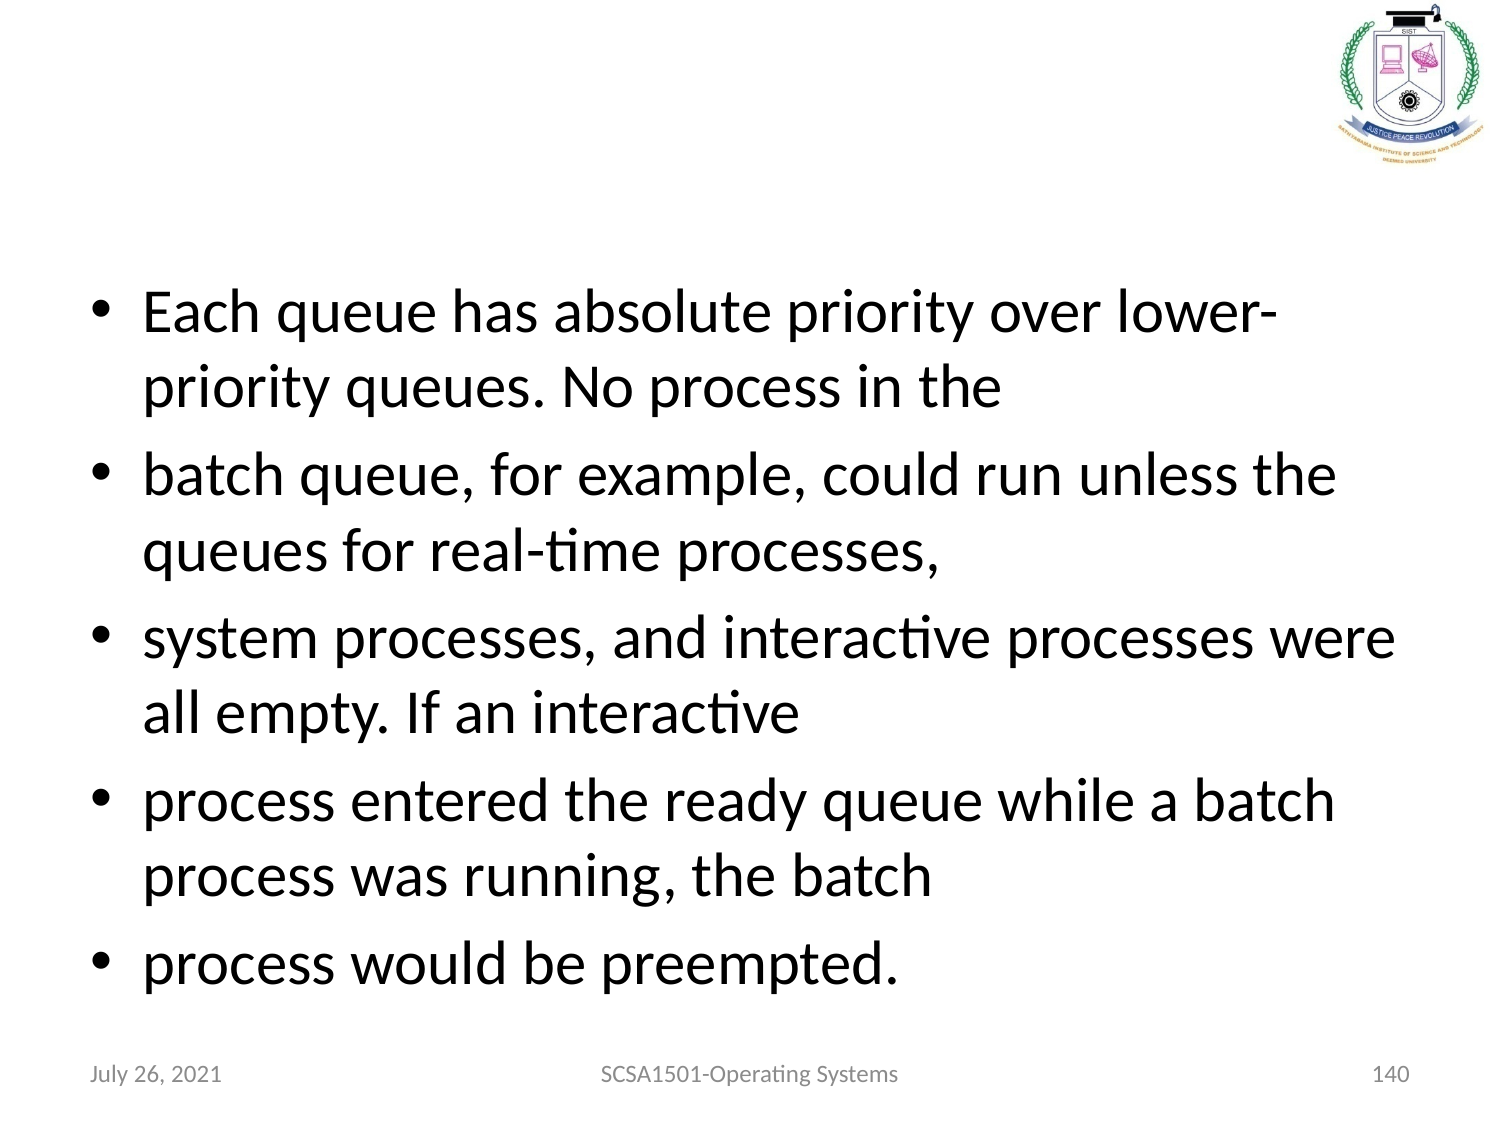

#
Each queue has absolute priority over lower-priority queues. No process in the
batch queue, for example, could run unless the queues for real-time processes,
system processes, and interactive processes were all empty. If an interactive
process entered the ready queue while a batch process was running, the batch
process would be preempted.
July 26, 2021
SCSA1501-Operating Systems
140